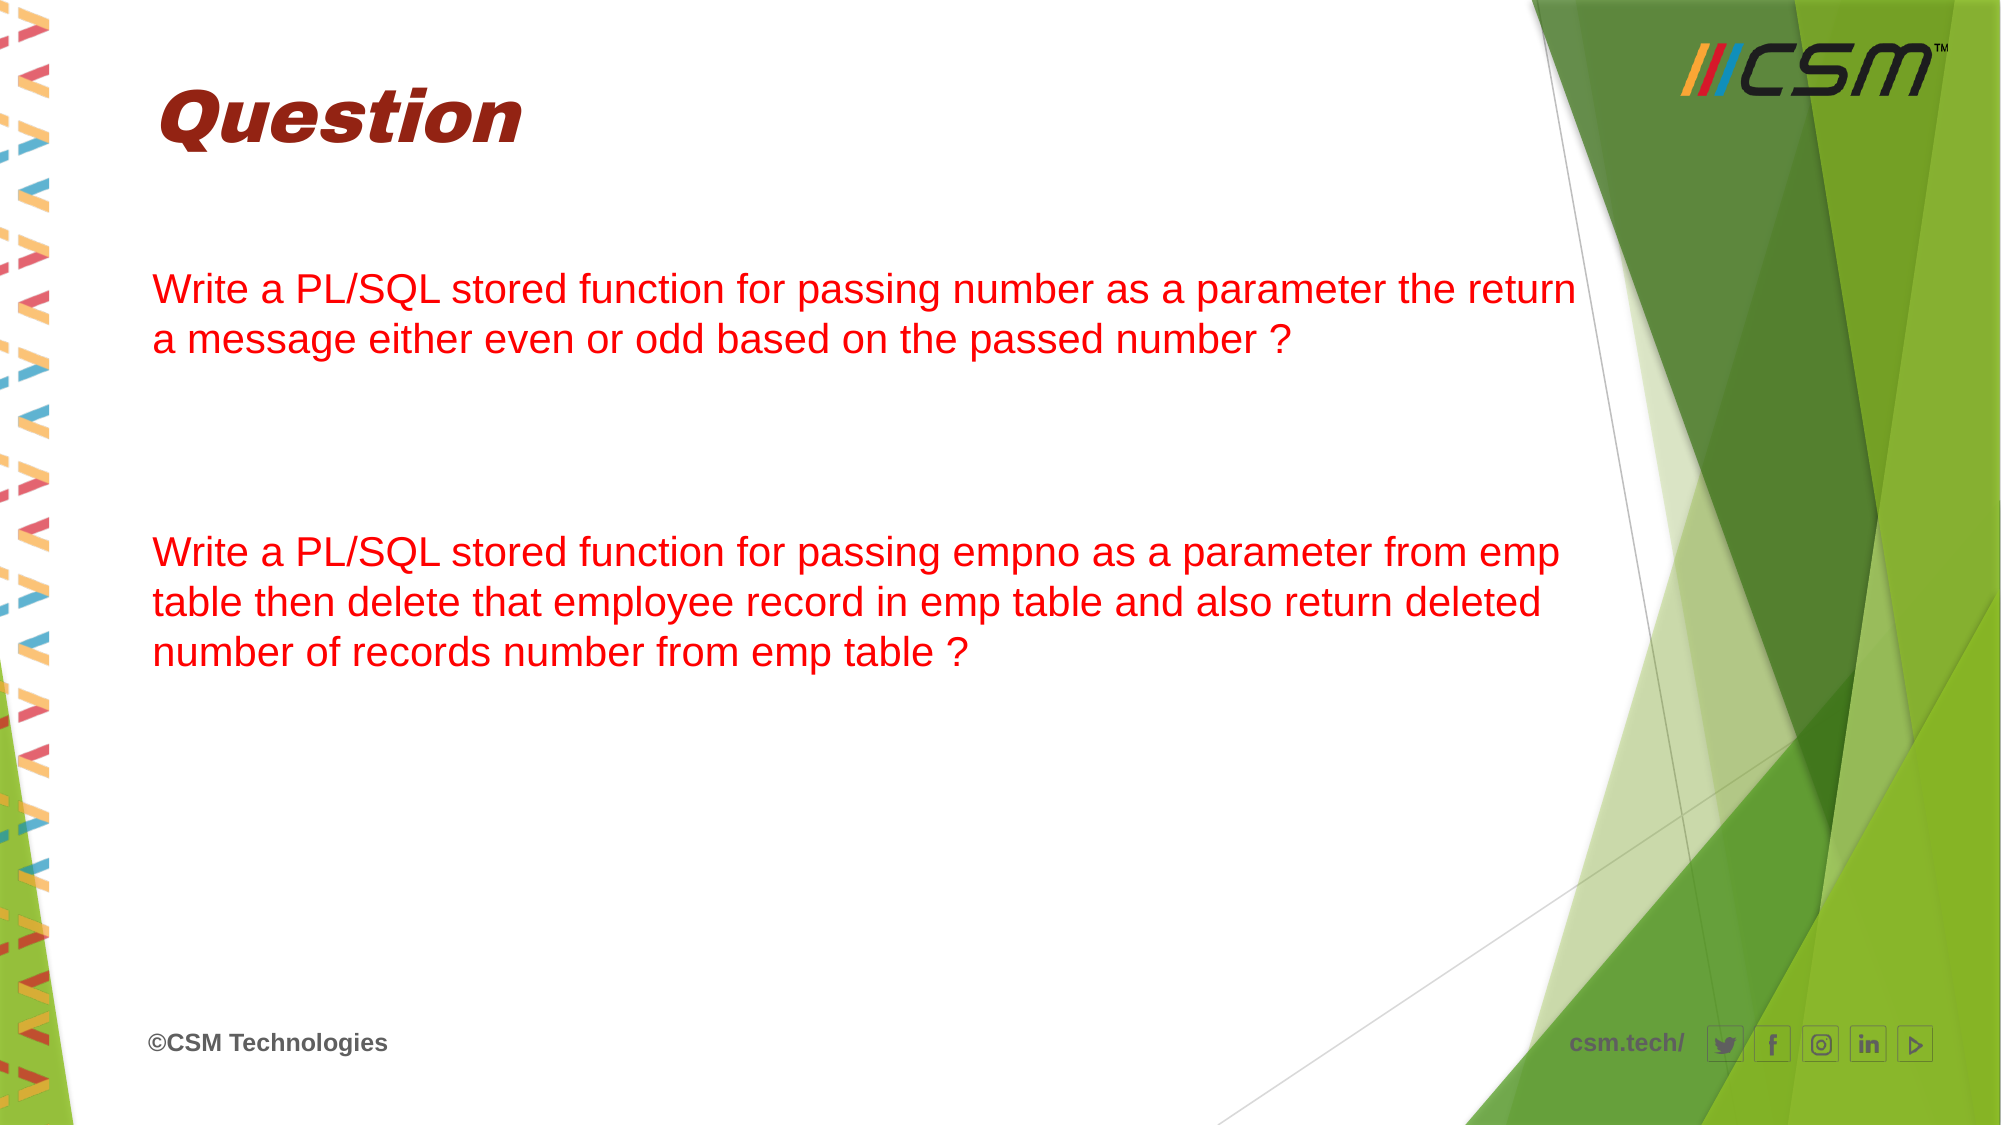

# Question
Write a PL/SQL stored function for passing number as a parameter the return a message either even or odd based on the passed number ?

Write a PL/SQL stored function for passing empno as a parameter from emp table then delete that employee record in emp table and also return deleted number of records number from emp table ?